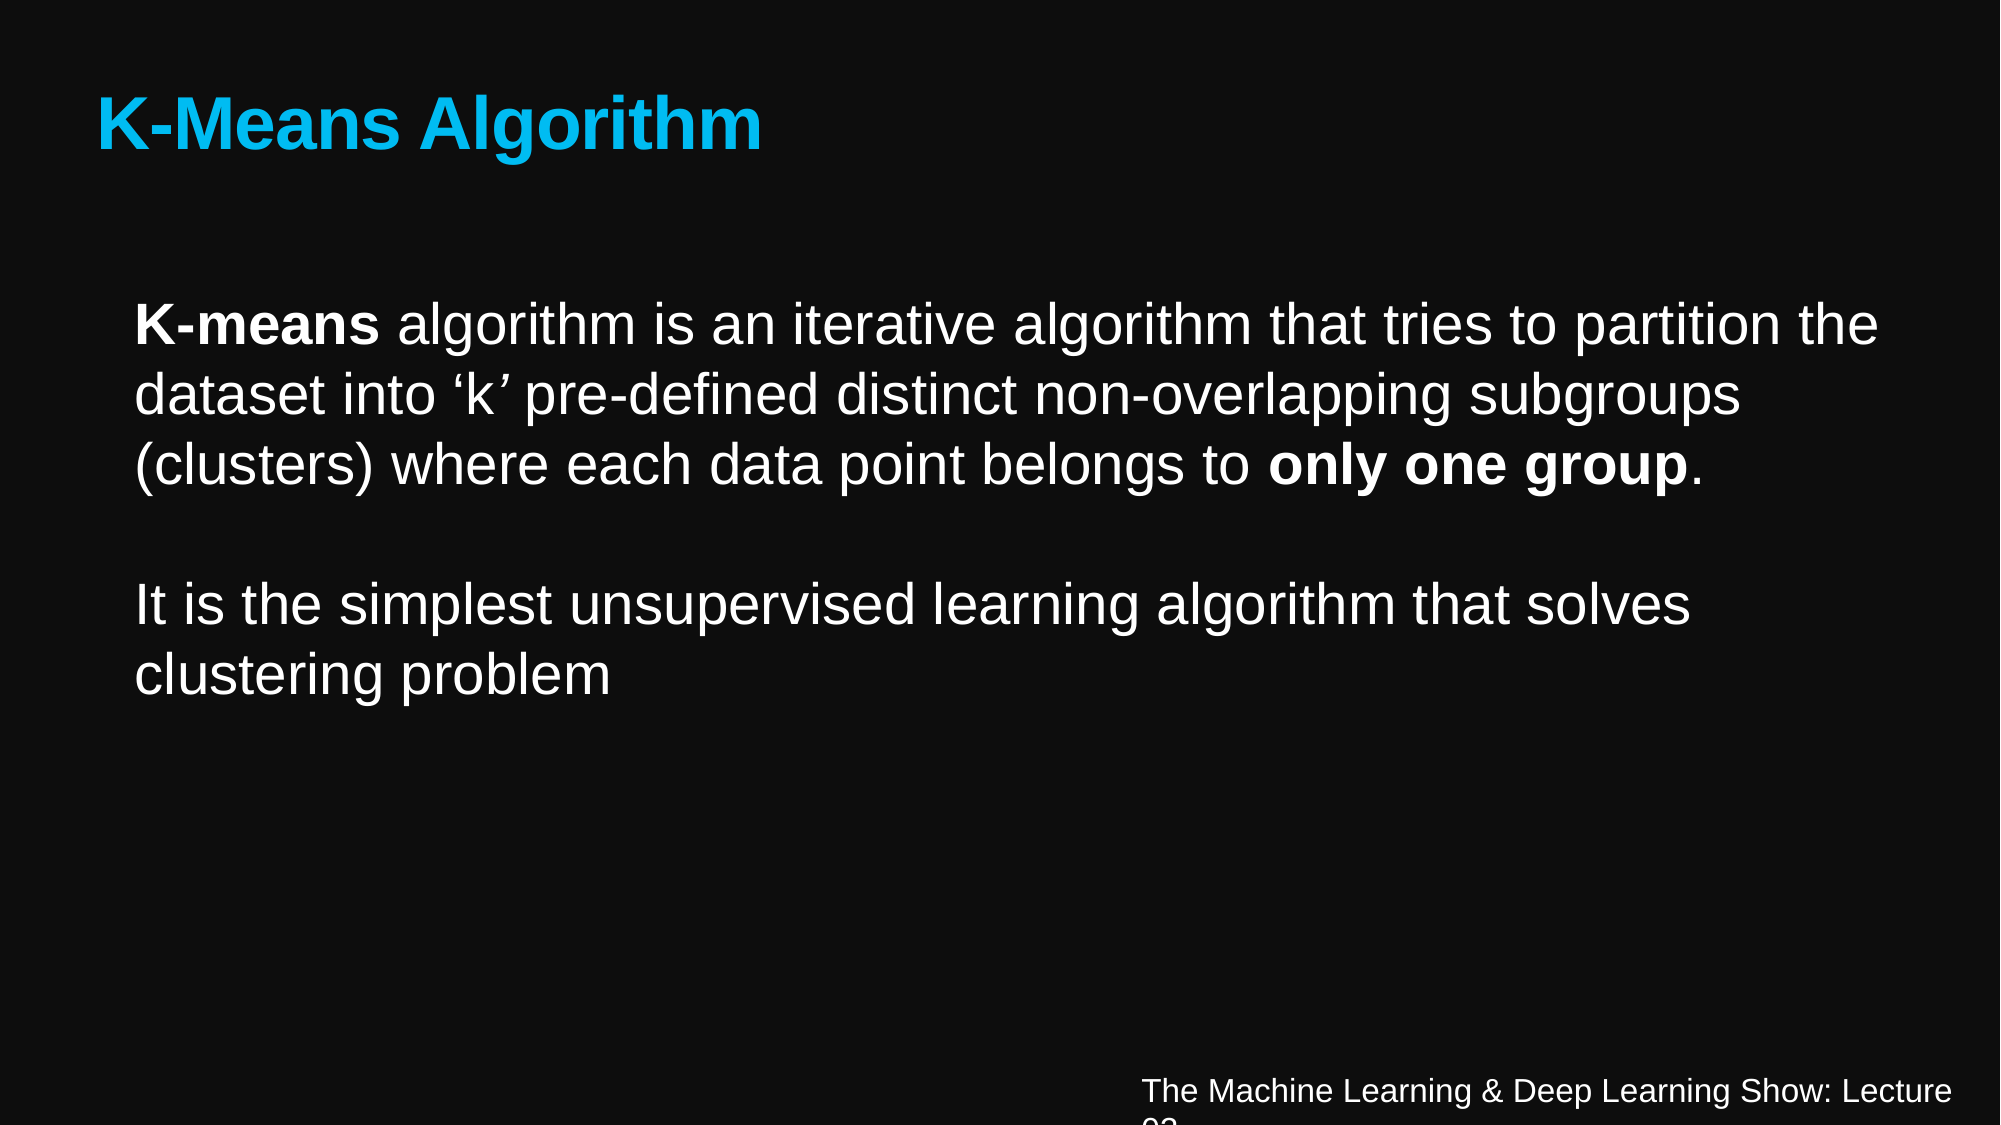

# K-Means Algorithm
K-means algorithm is an iterative algorithm that tries to partition the dataset into ‘k’ pre-defined distinct non-overlapping subgroups (clusters) where each data point belongs to only one group.

It is the simplest unsupervised learning algorithm that solves clustering problem

The Machine Learning & Deep Learning Show: Lecture 02